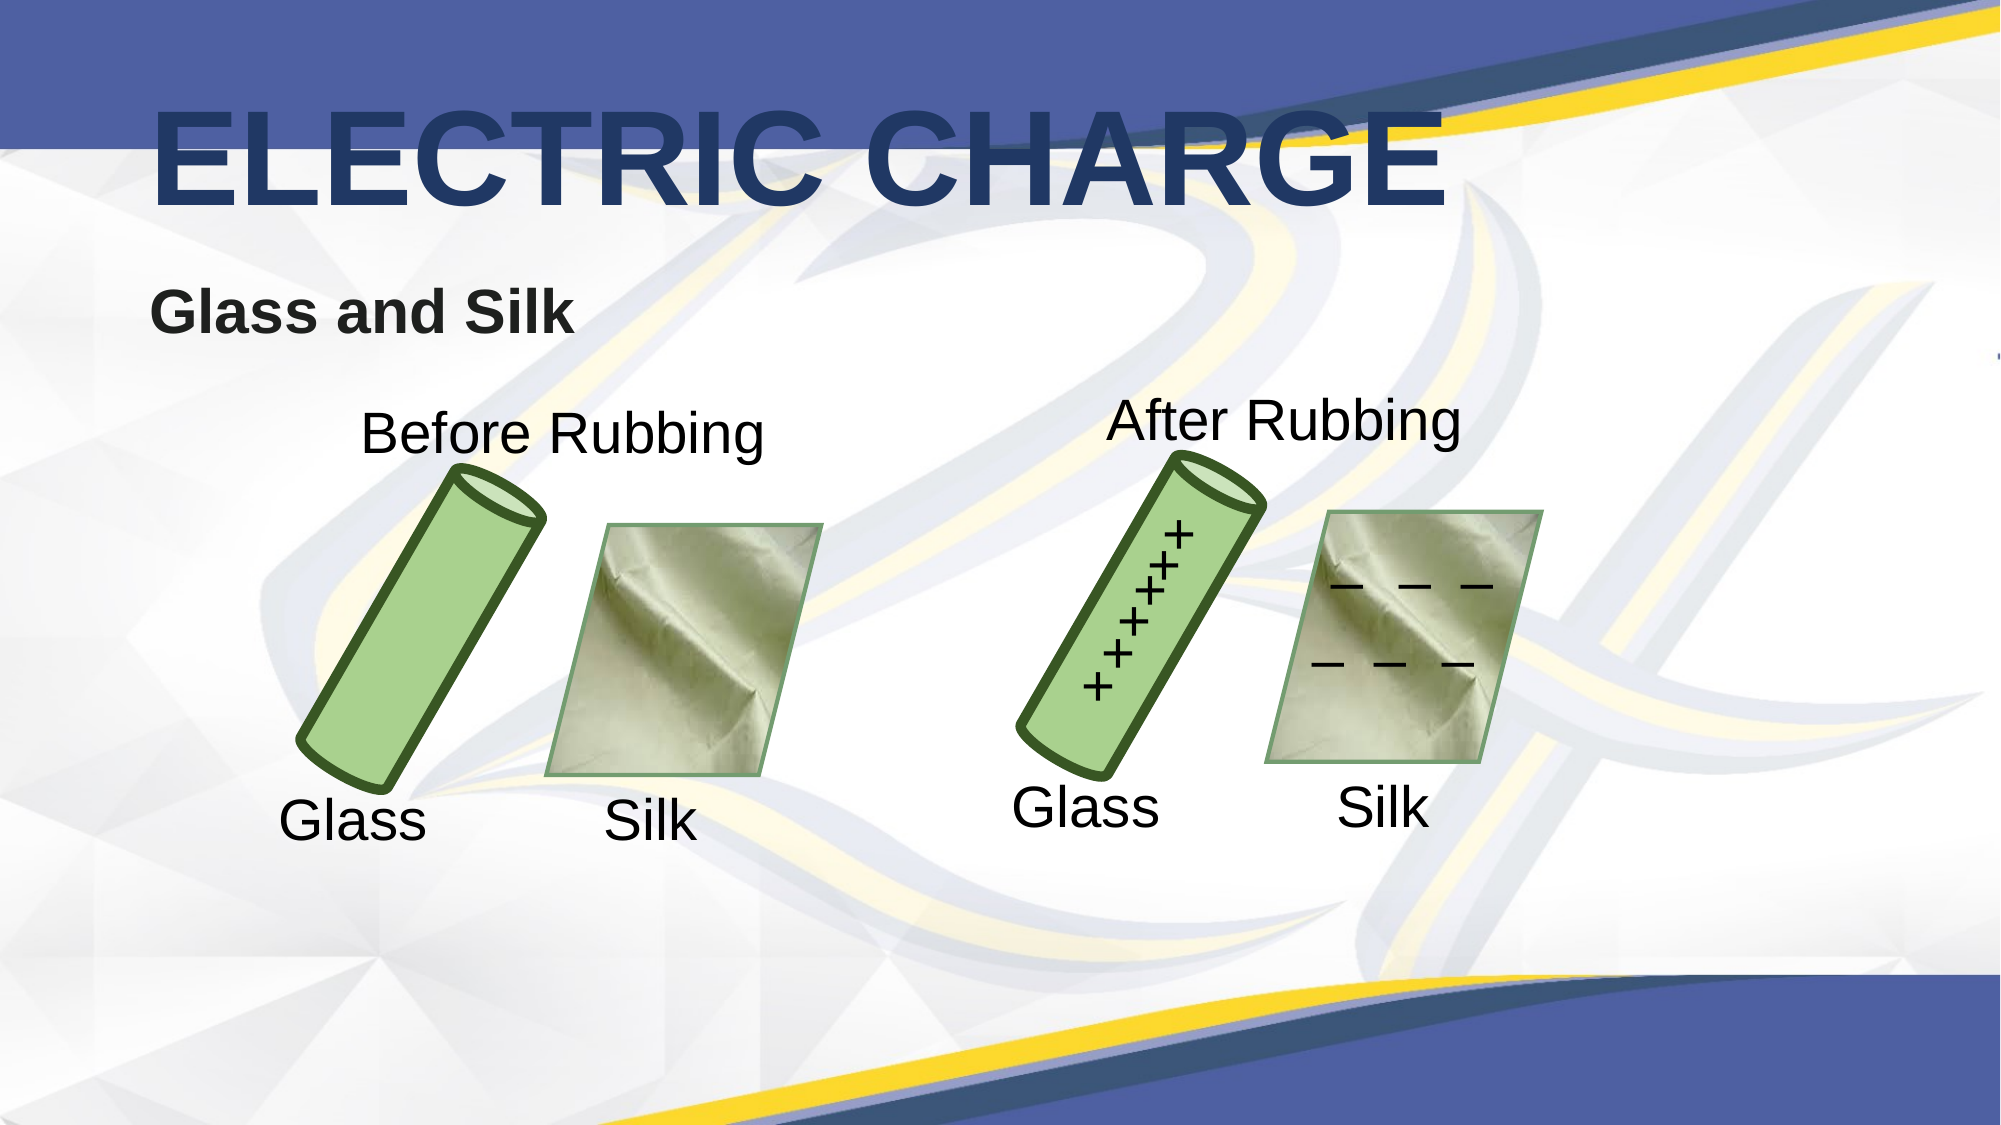

ELECTRIC CHARGE
Glass and Silk
After Rubbing

+
+
+
+
+
+

–
–
–
–
–
–
Silk
Glass
Before Rubbing

Glass
Silk